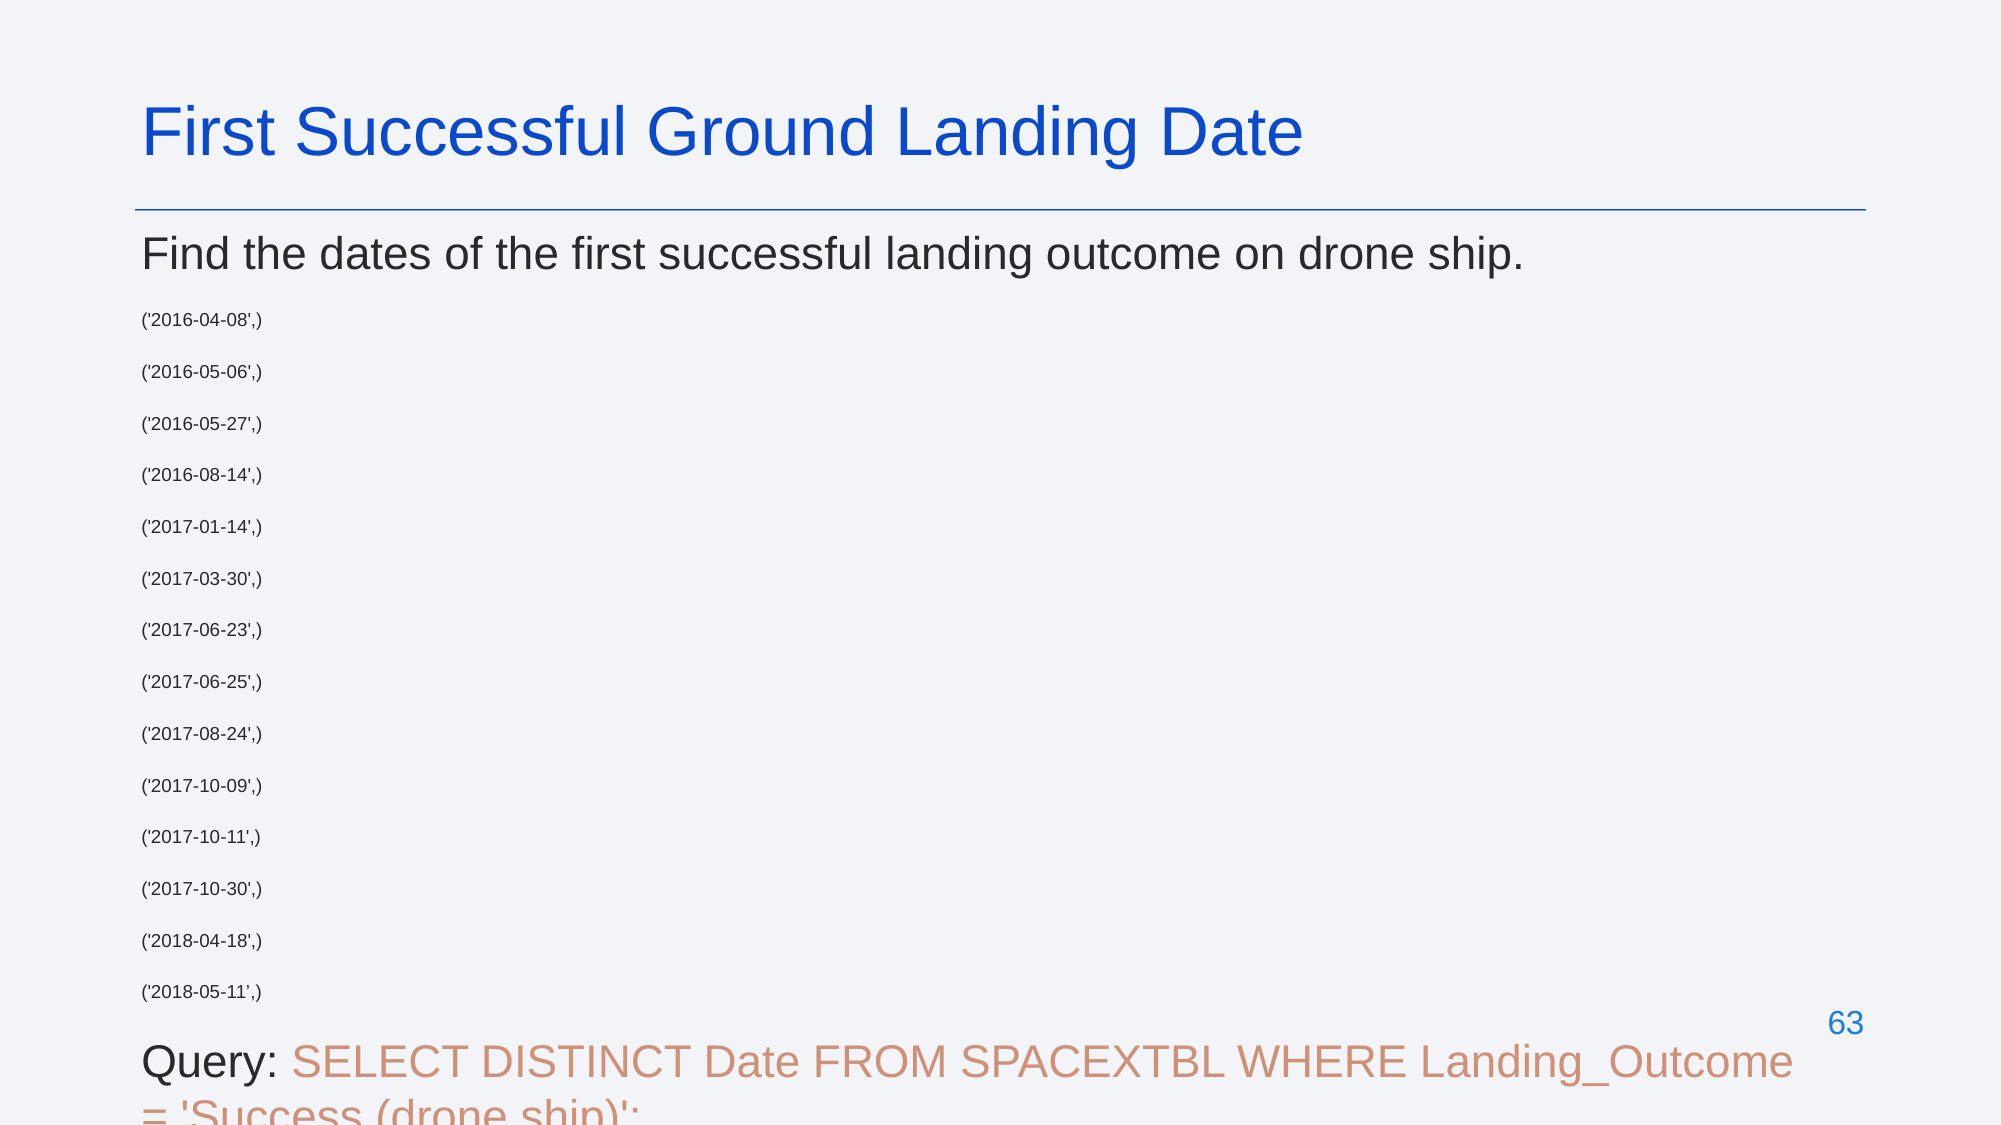

First Successful Ground Landing Date
Find the dates of the first successful landing outcome on drone ship.
('2016-04-08',)
('2016-05-06',)
('2016-05-27',)
('2016-08-14',)
('2017-01-14',)
('2017-03-30',)
('2017-06-23',)
('2017-06-25',)
('2017-08-24',)
('2017-10-09',)
('2017-10-11',)
('2017-10-30',)
('2018-04-18',)
('2018-05-11’,)
Query: SELECT DISTINCT Date FROM SPACEXTBL WHERE Landing_Outcome = 'Success (drone ship)';

63